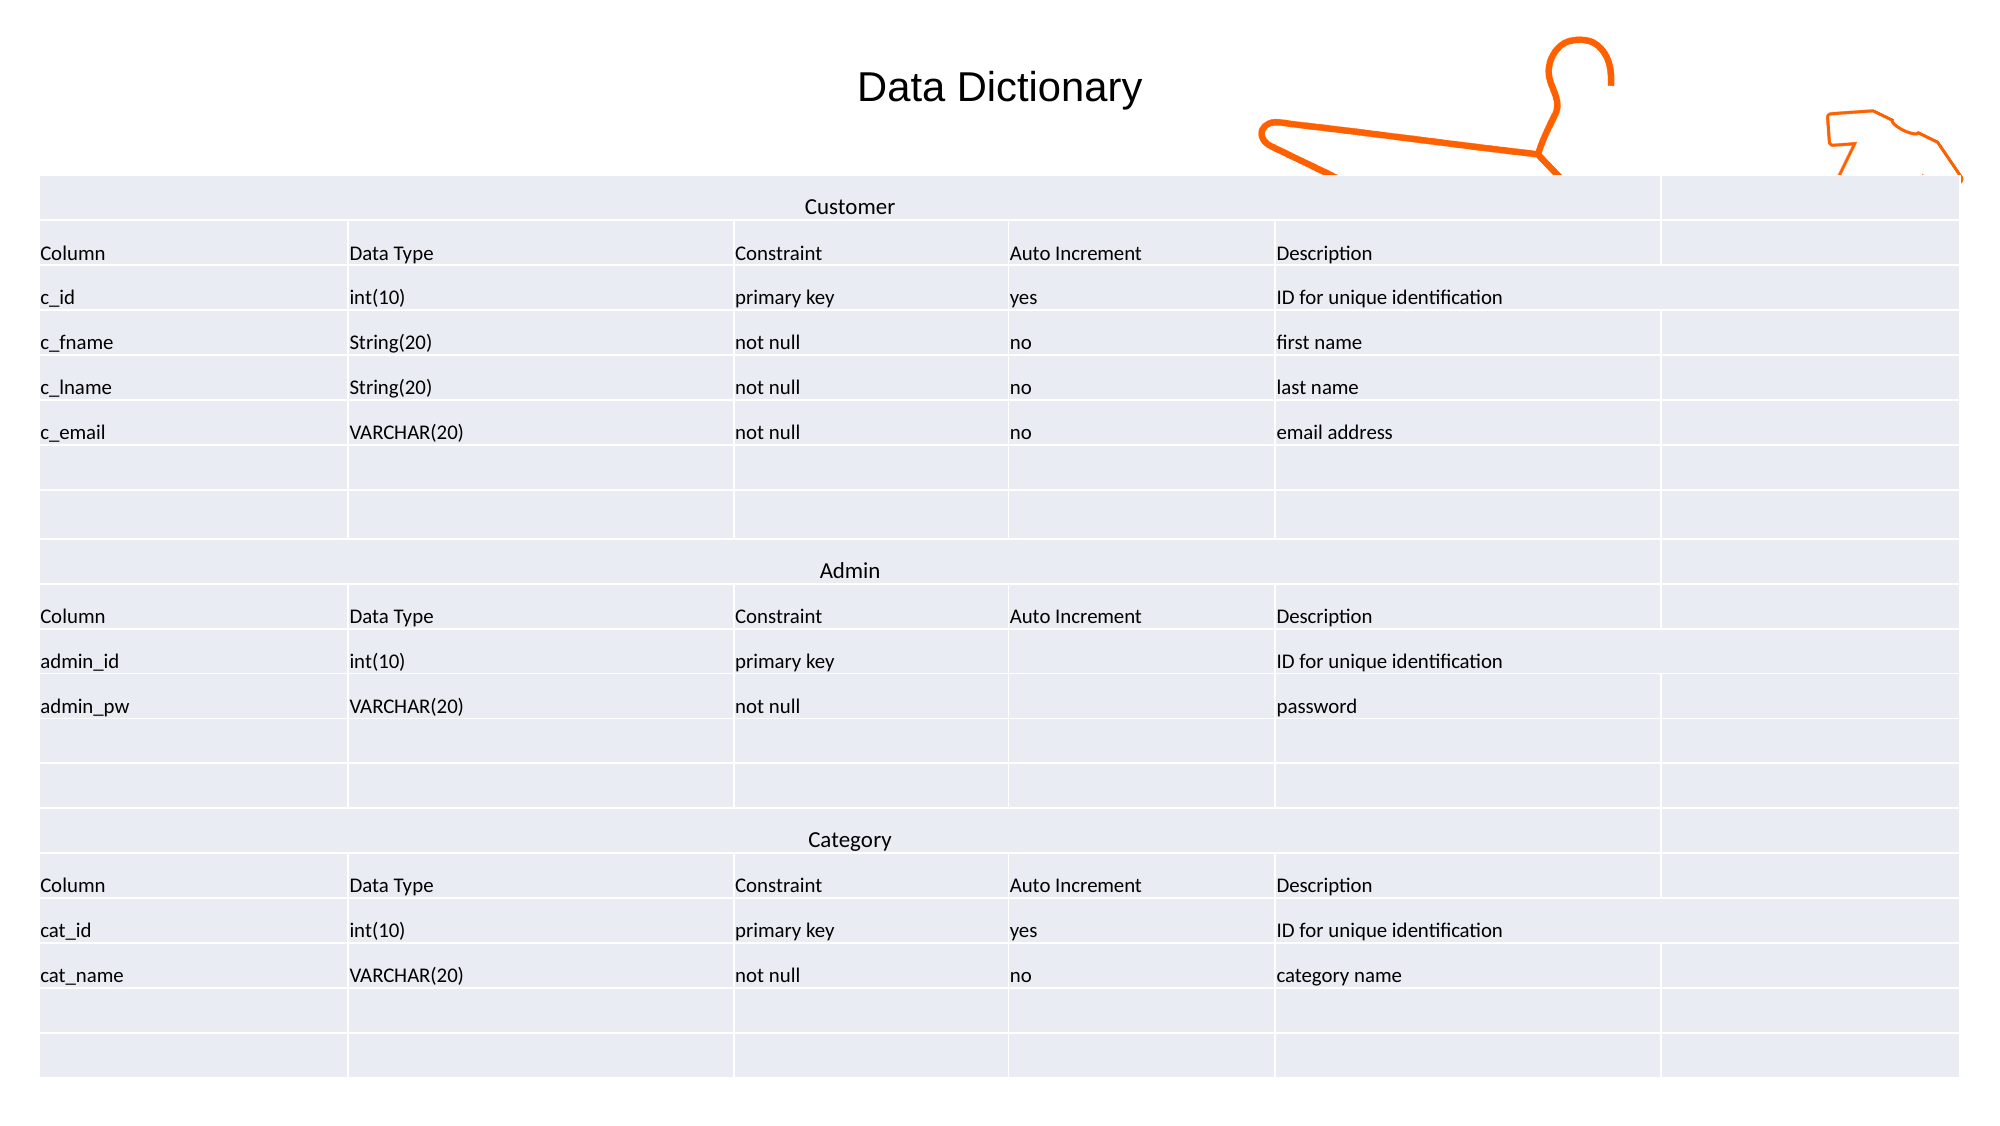

Data Dictionary
| Customer |  |  |  |  |  |
| --- | --- | --- | --- | --- | --- |
| Column | Data Type | Constraint | Auto Increment | Description |  |
| c\_id | int(10) | primary key | yes | ID for unique identification |  |
| c\_fname | String(20) | not null | no | first name |  |
| c\_lname | String(20) | not null | no | last name |  |
| c\_email | VARCHAR(20) | not null | no | email address |  |
|  |  |  |  |  |  |
|  |  |  |  |  |  |
| Admin |  |  |  |  |  |
| Column | Data Type | Constraint | Auto Increment | Description |  |
| admin\_id | int(10) | primary key |  | ID for unique identification |  |
| admin\_pw | VARCHAR(20) | not null |  | password |  |
|  |  |  |  |  |  |
|  |  |  |  |  |  |
| Category |  |  |  |  |  |
| Column | Data Type | Constraint | Auto Increment | Description |  |
| cat\_id | int(10) | primary key | yes | ID for unique identification |  |
| cat\_name | VARCHAR(20) | not null | no | category name |  |
|  |  |  |  |  |  |
|  |  |  |  |  |  |